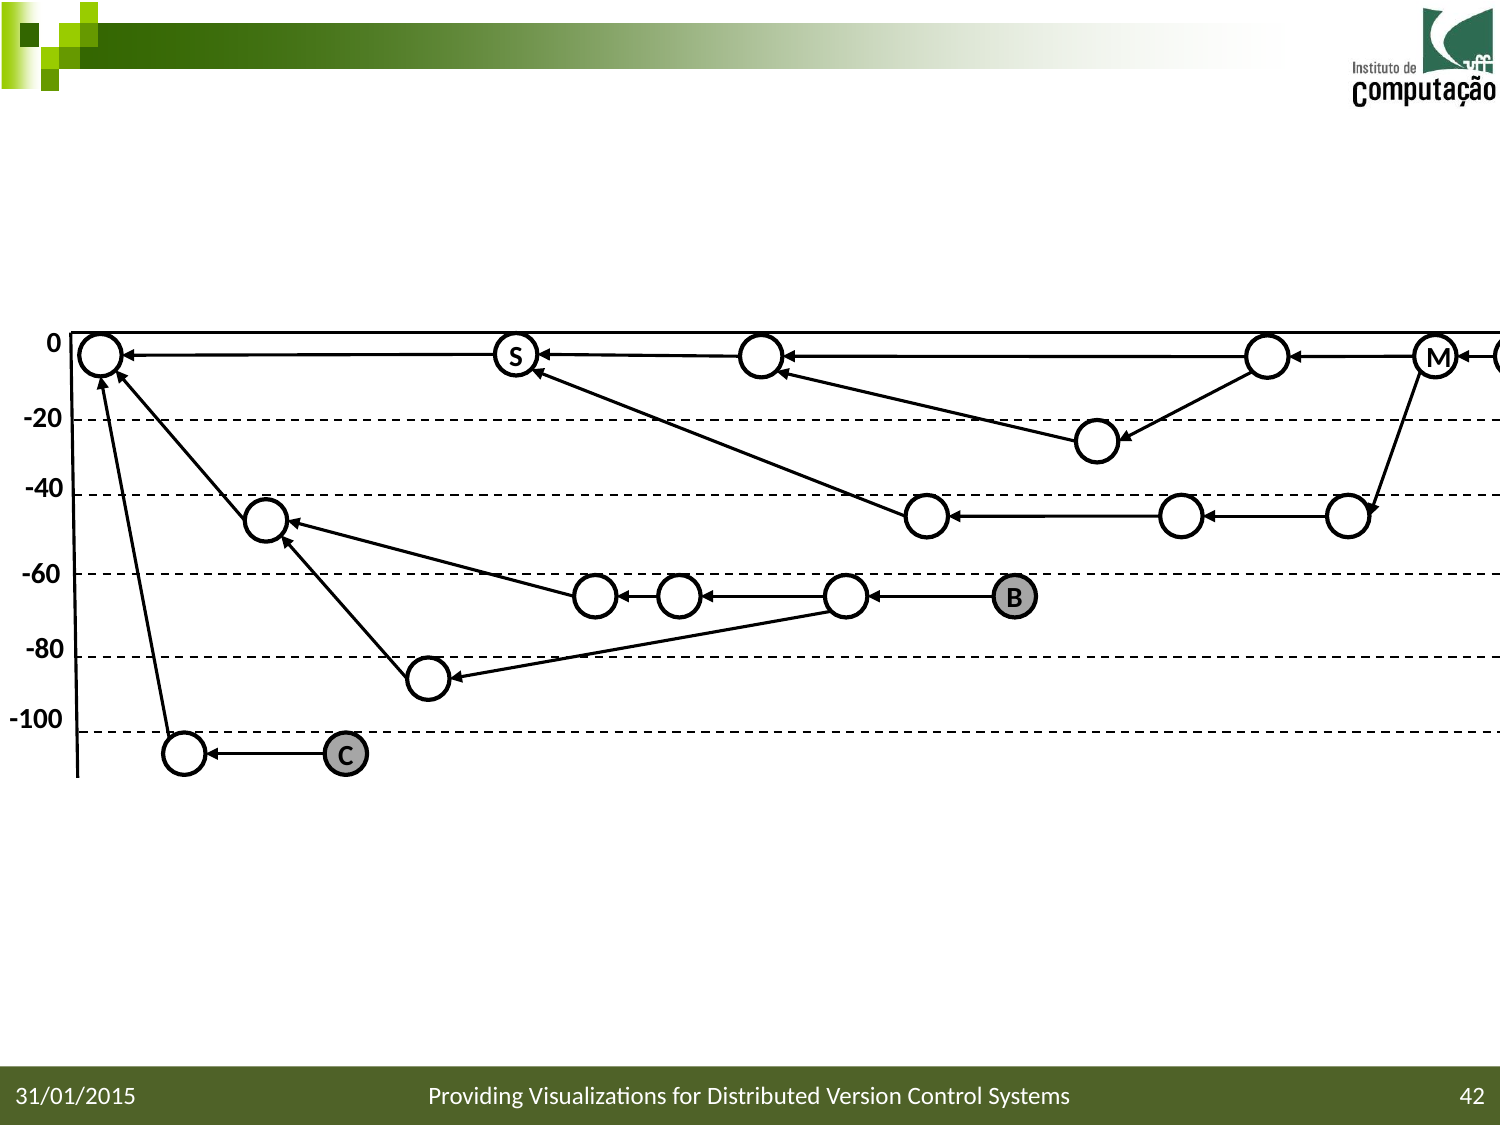

#
0
S

M

A

-20

-40

-60

B
-80

-100

C
31/01/2015
Providing Visualizations for Distributed Version Control Systems
42